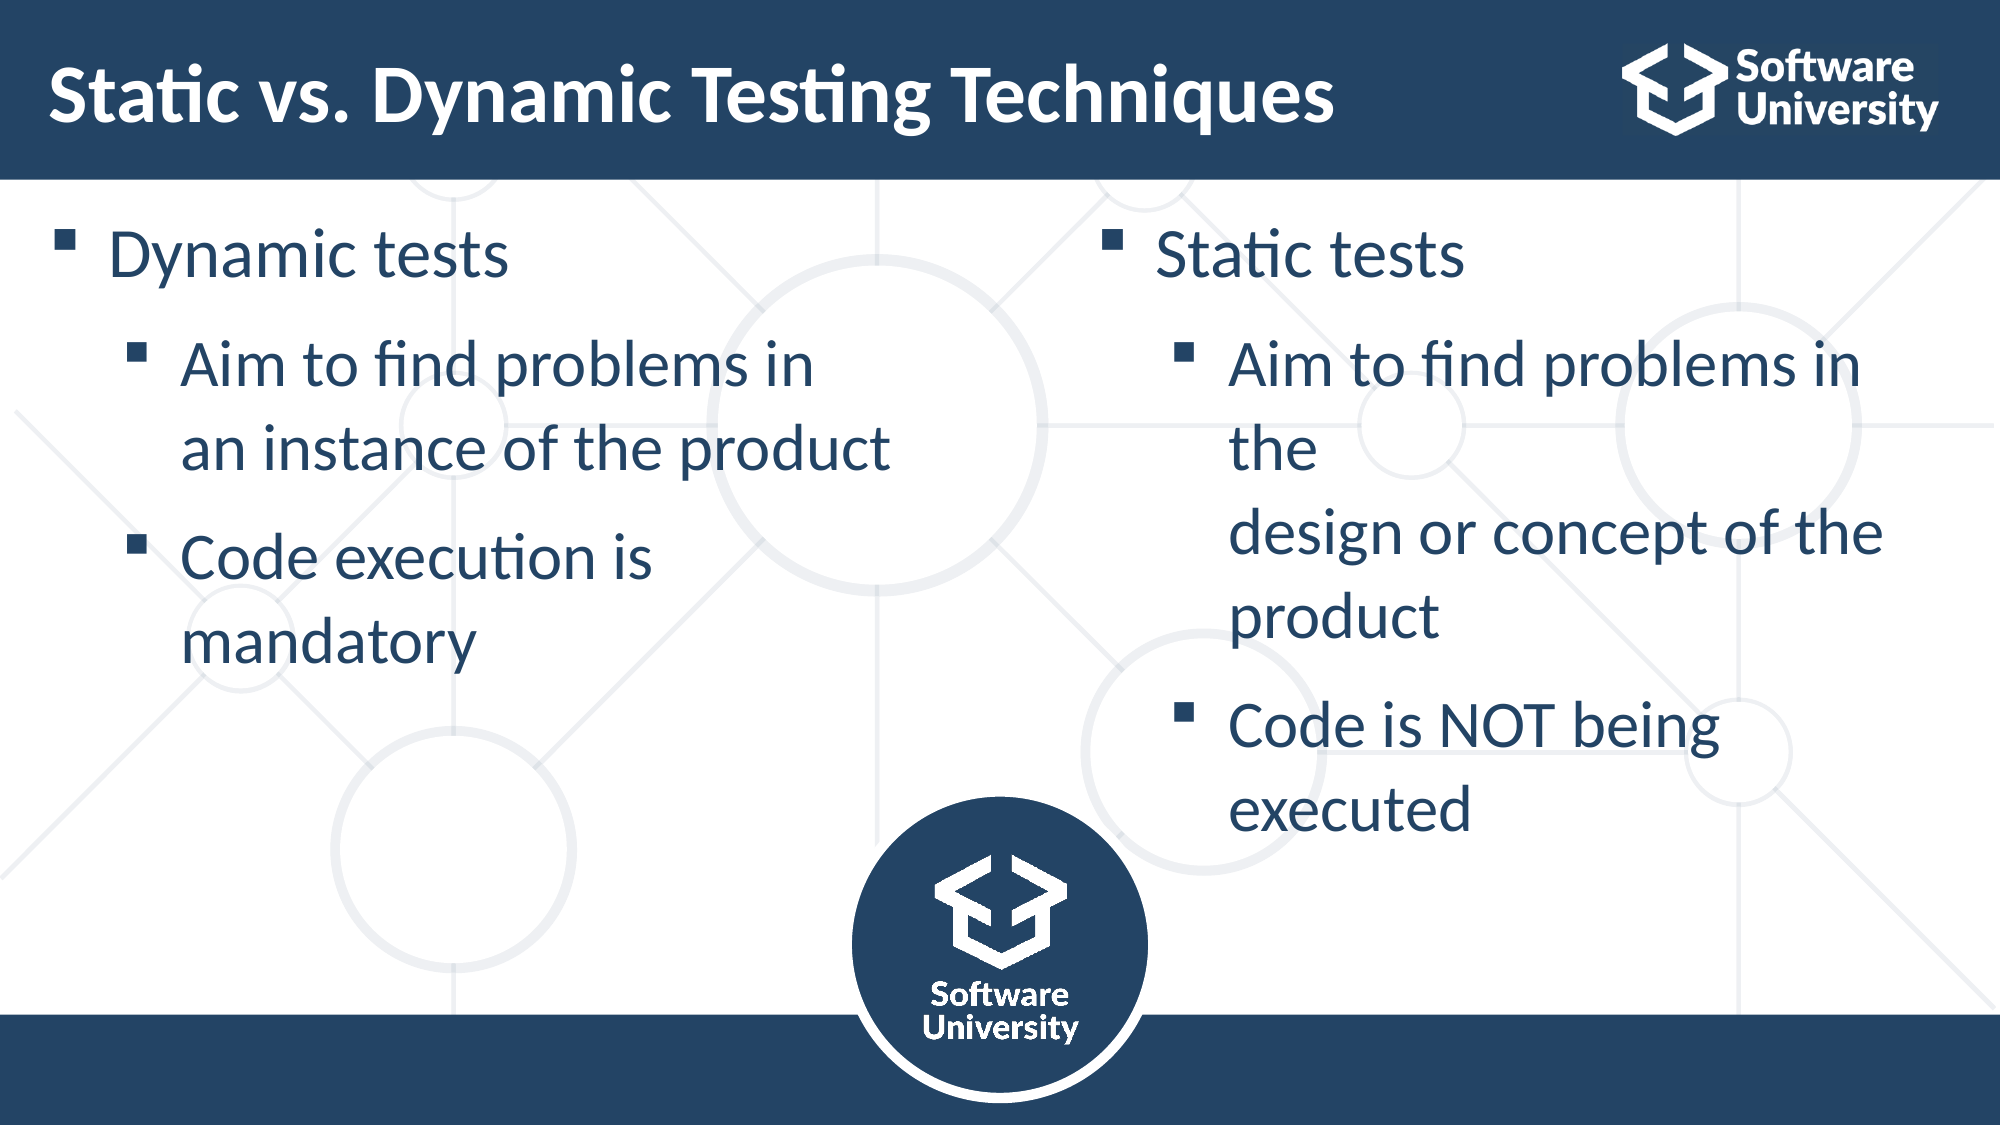

# Static vs. Dynamic Testing Techniques
Dynamic tests
Aim to find problems in
an instance of the product
Code execution is
mandatory
Static tests
Aim to find problems in the
design or concept of the
product
Code is NOT being
executed